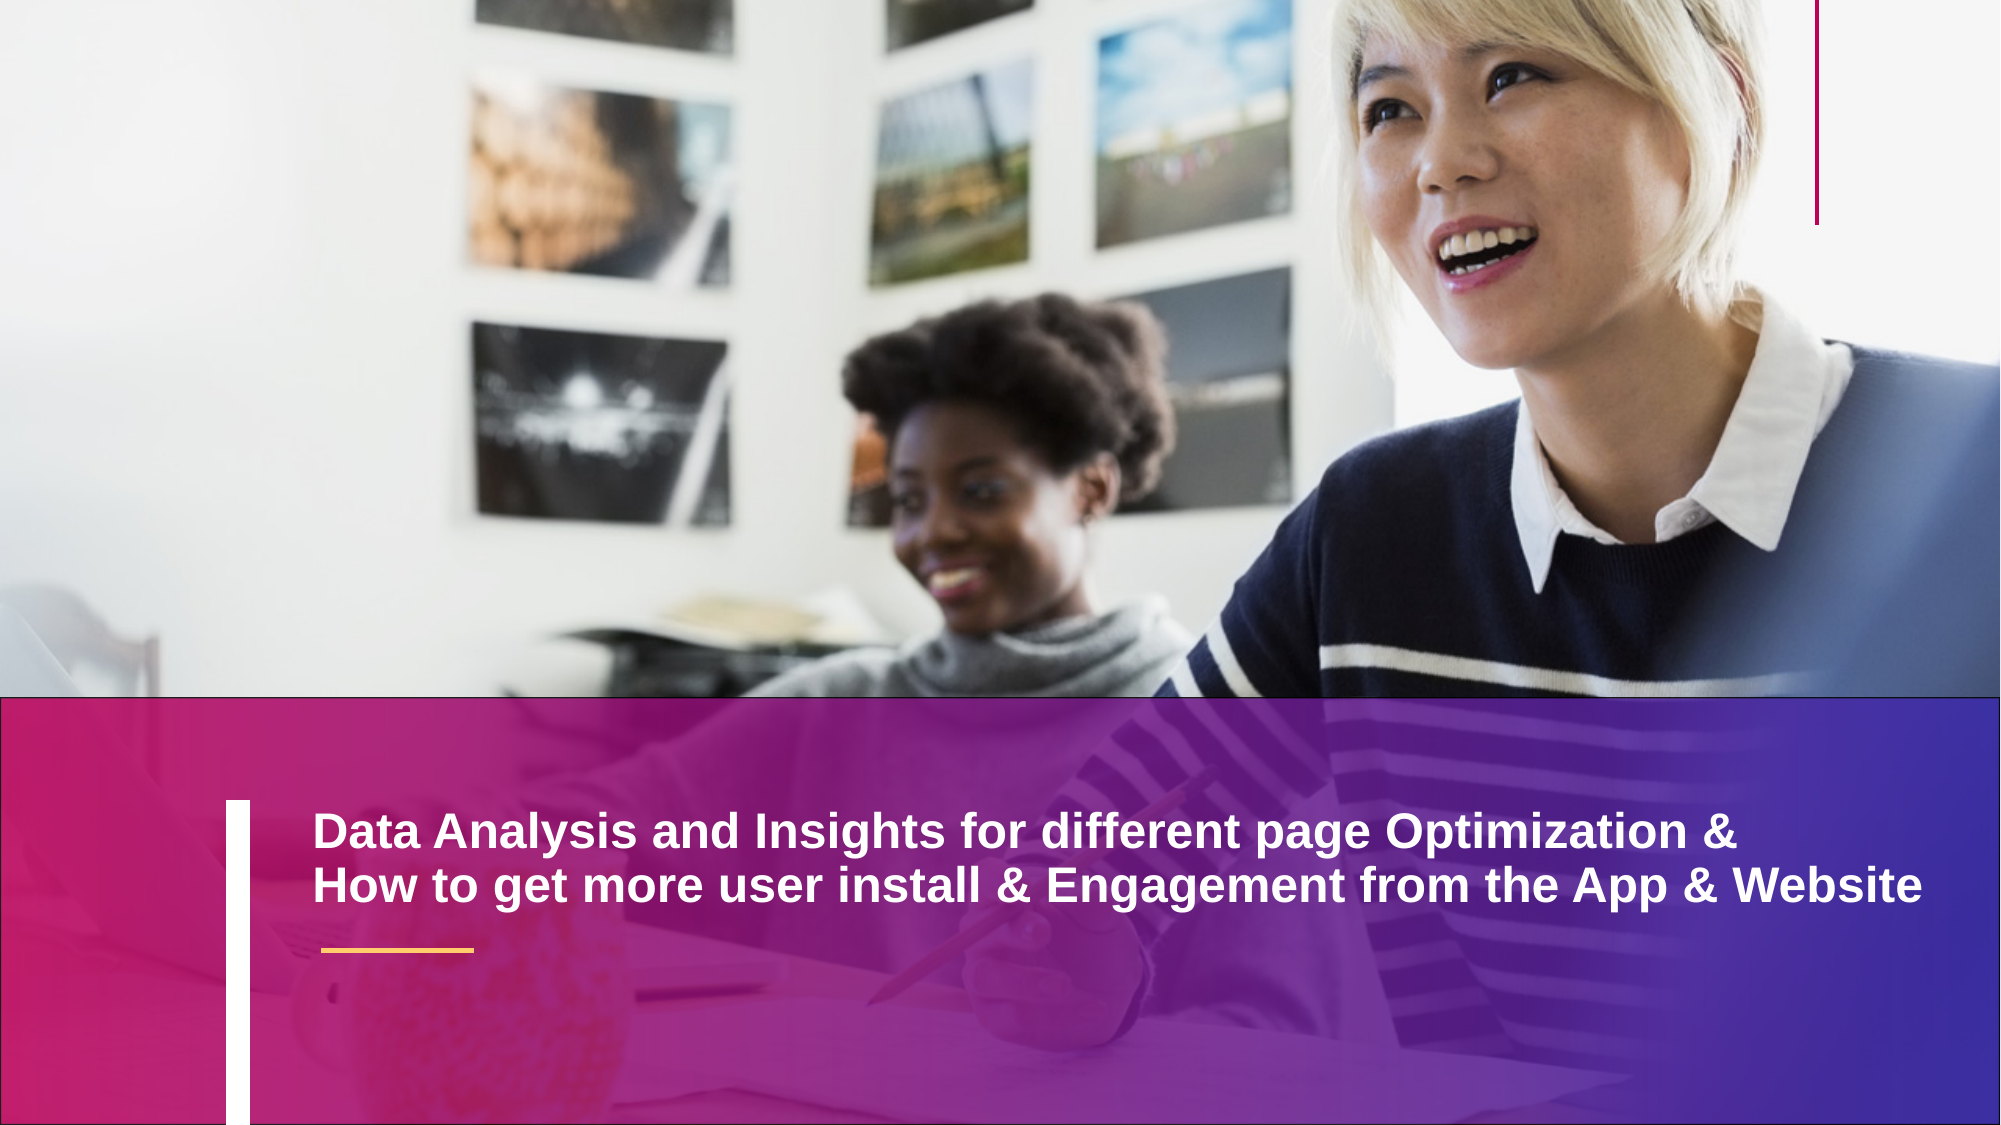

# Data Analysis and Insights for different page Optimization & How to get more user install & Engagement from the App & Website